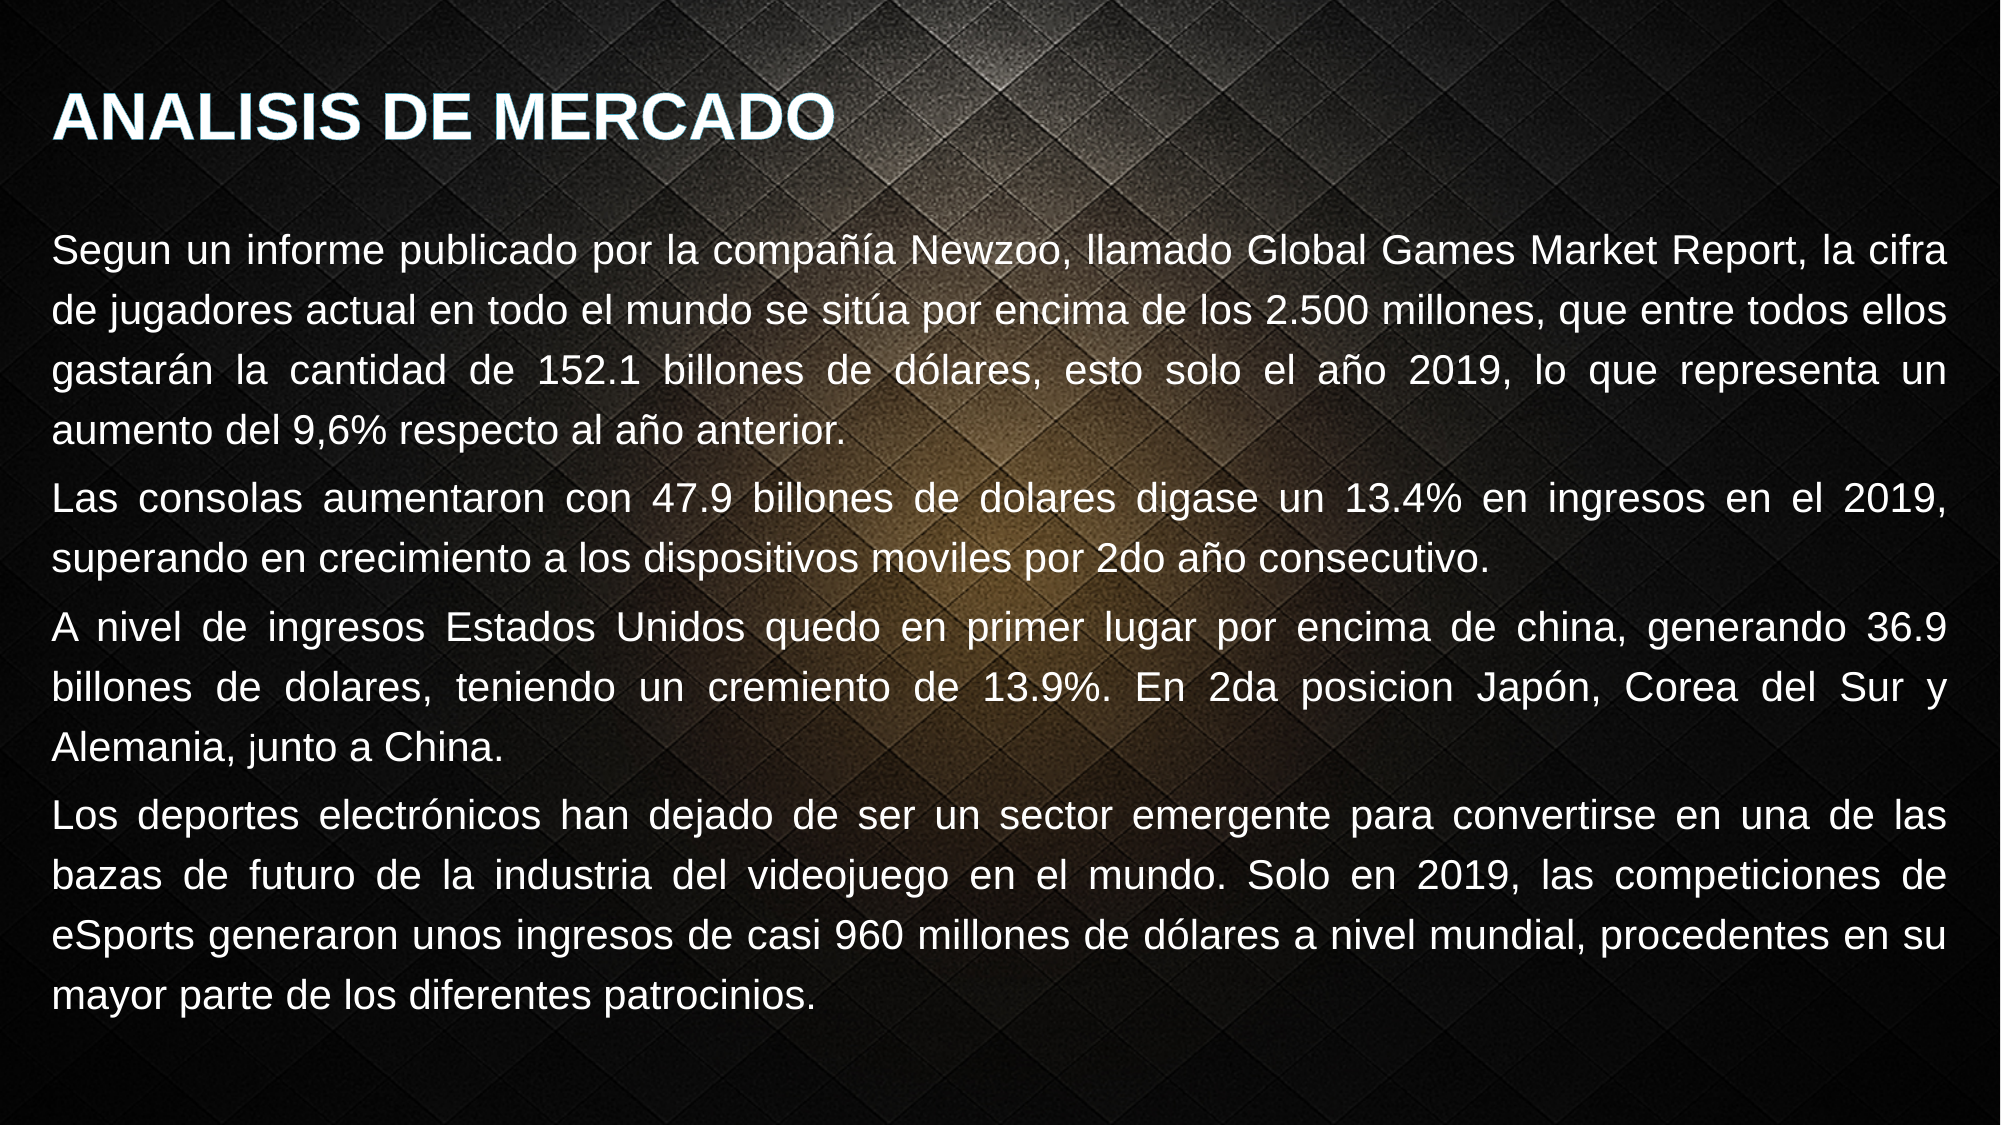

ANALISIS DE MERCADO
Segun un informe publicado por la compañía Newzoo, llamado Global Games Market Report, la cifra de jugadores actual en todo el mundo se sitúa por encima de los 2.500 millones, que entre todos ellos gastarán la cantidad de 152.1 billones de dólares, esto solo el año 2019, lo que representa un aumento del 9,6% respecto al año anterior.
Las consolas aumentaron con 47.9 billones de dolares digase un 13.4% en ingresos en el 2019, superando en crecimiento a los dispositivos moviles por 2do año consecutivo.
A nivel de ingresos Estados Unidos quedo en primer lugar por encima de china, generando 36.9 billones de dolares, teniendo un cremiento de 13.9%. En 2da posicion Japón, Corea del Sur y Alemania, junto a China.
Los deportes electrónicos han dejado de ser un sector emergente para convertirse en una de las bazas de futuro de la industria del videojuego en el mundo. Solo en 2019, las competiciones de eSports generaron unos ingresos de casi 960 millones de dólares a nivel mundial, procedentes en su mayor parte de los diferentes patrocinios.